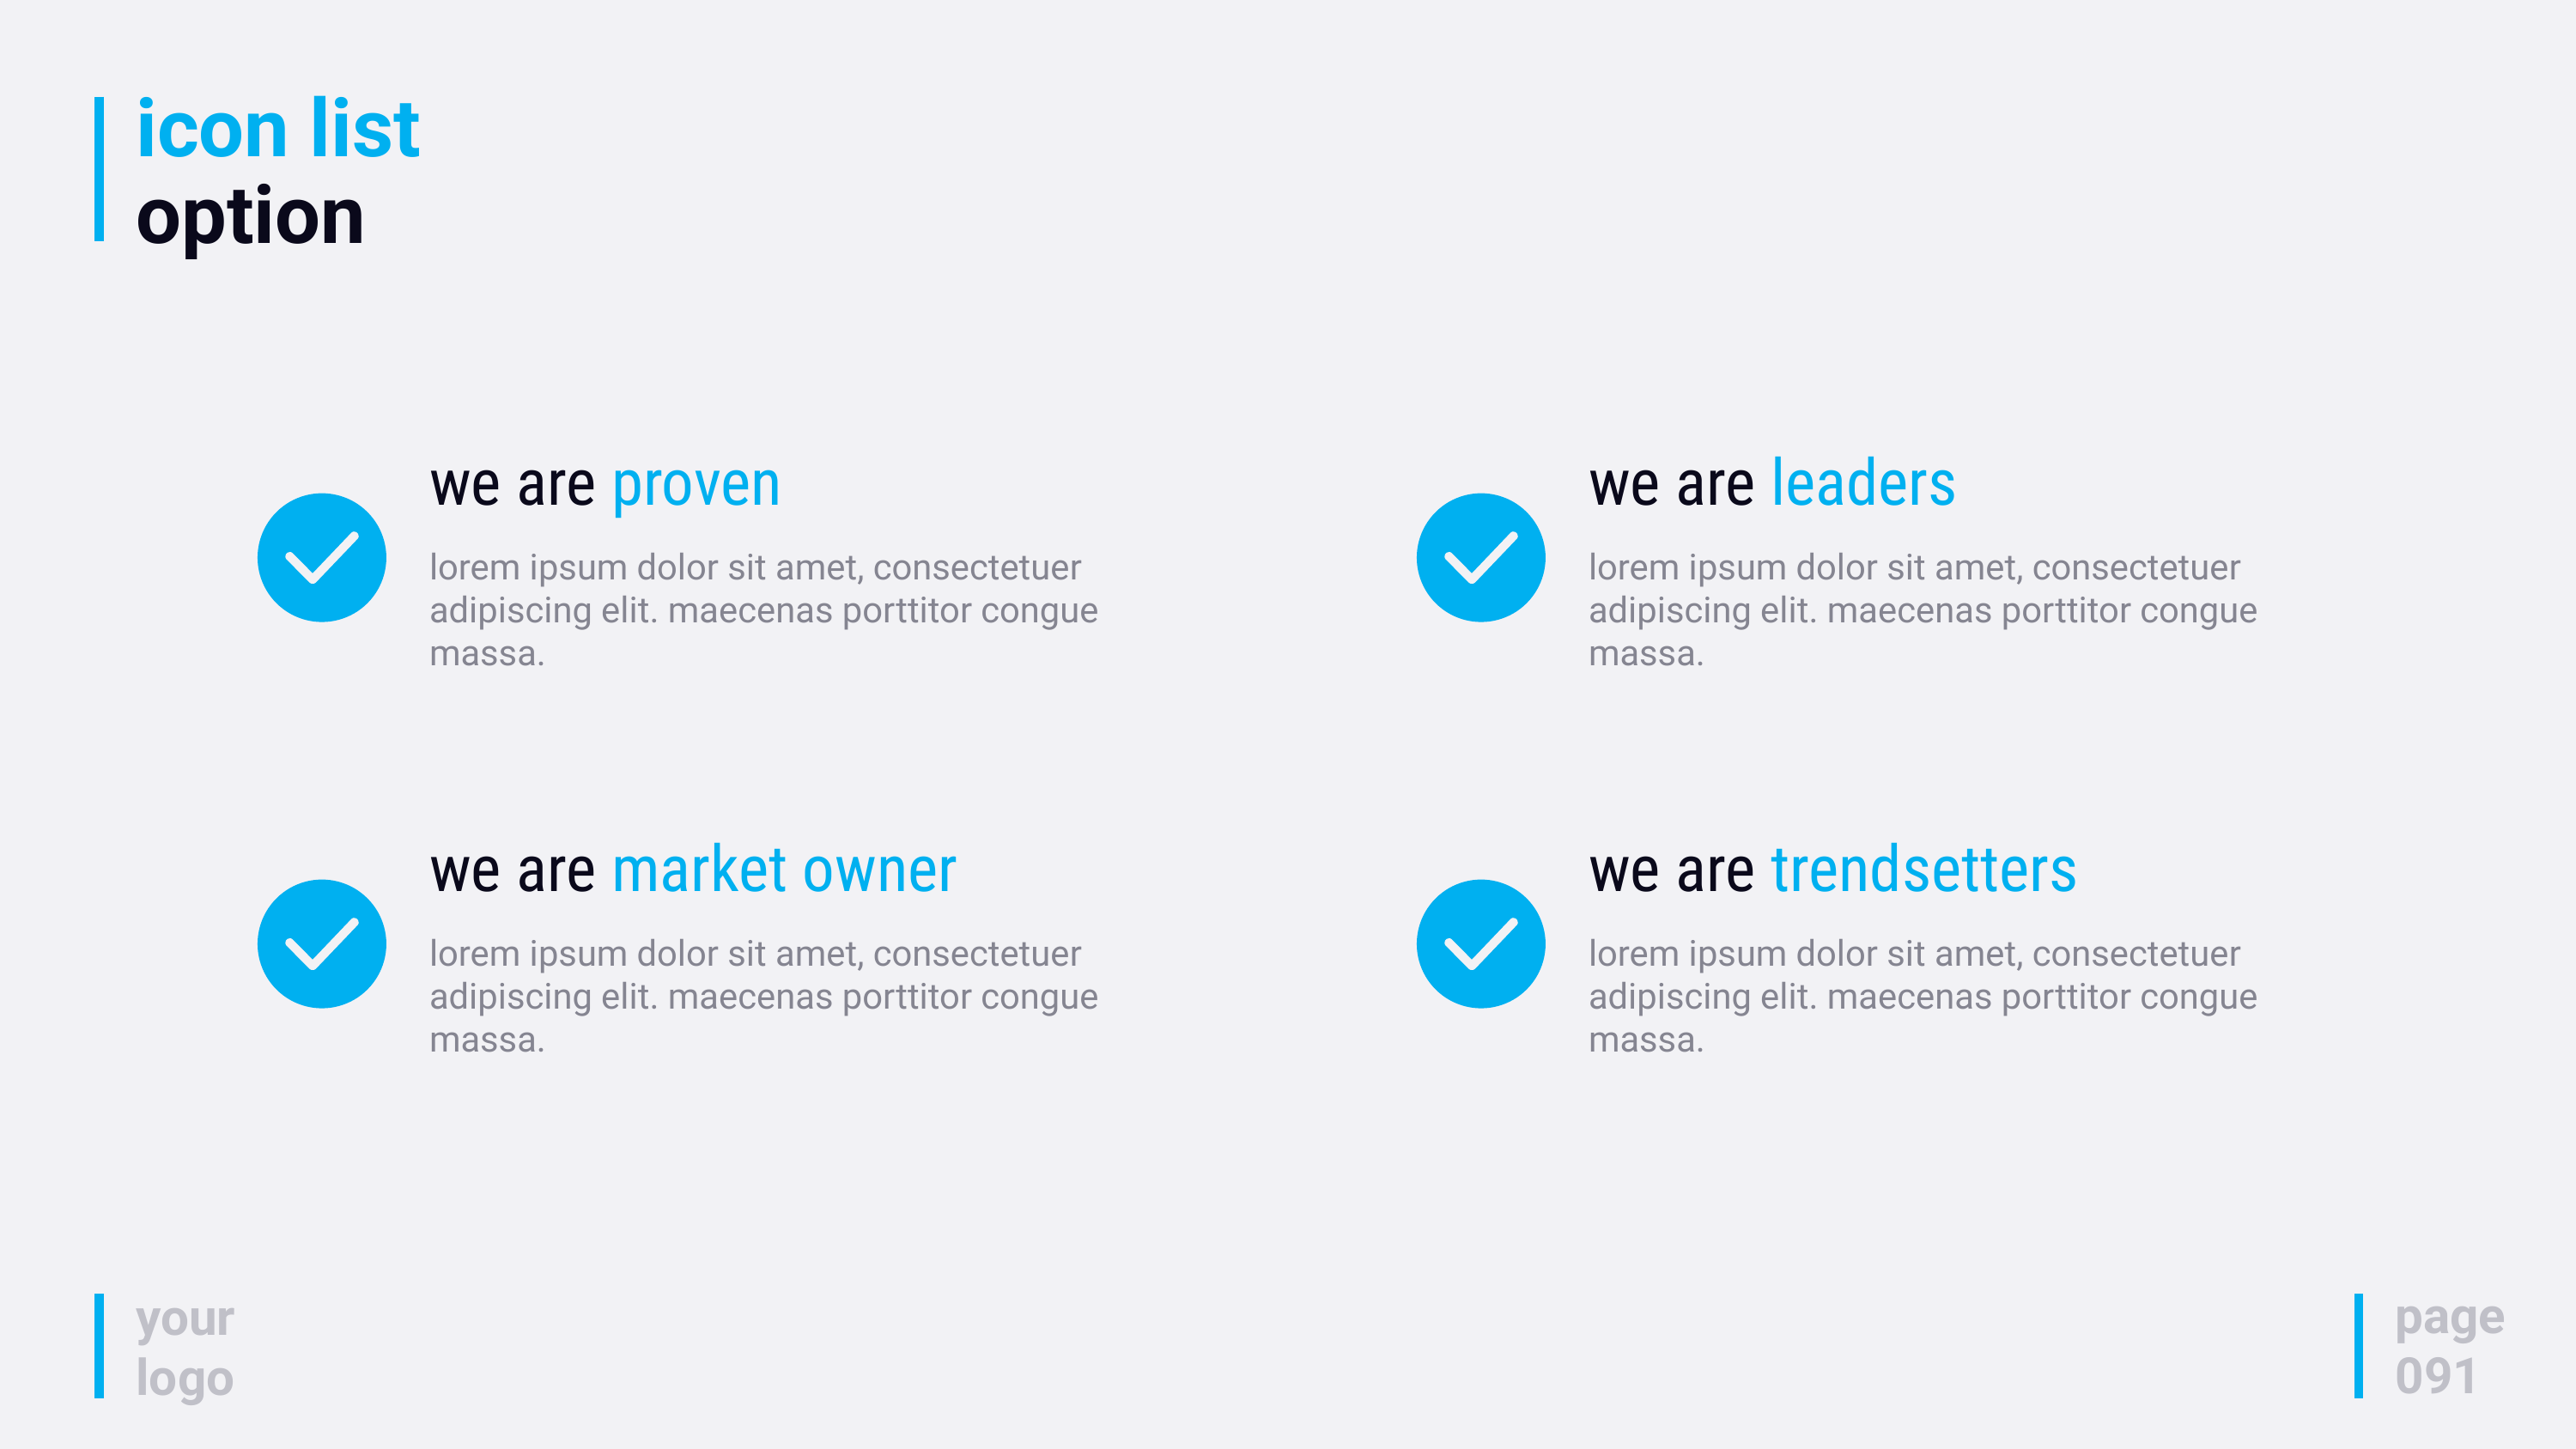

# icon list option
we are proven

lorem ipsum dolor sit amet, consectetuer adipiscing elit. maecenas porttitor congue massa.
we are leaders

lorem ipsum dolor sit amet, consectetuer adipiscing elit. maecenas porttitor congue massa.
we are market owner

lorem ipsum dolor sit amet, consectetuer adipiscing elit. maecenas porttitor congue massa.
we are trendsetters

lorem ipsum dolor sit amet, consectetuer adipiscing elit. maecenas porttitor congue massa.
page
091